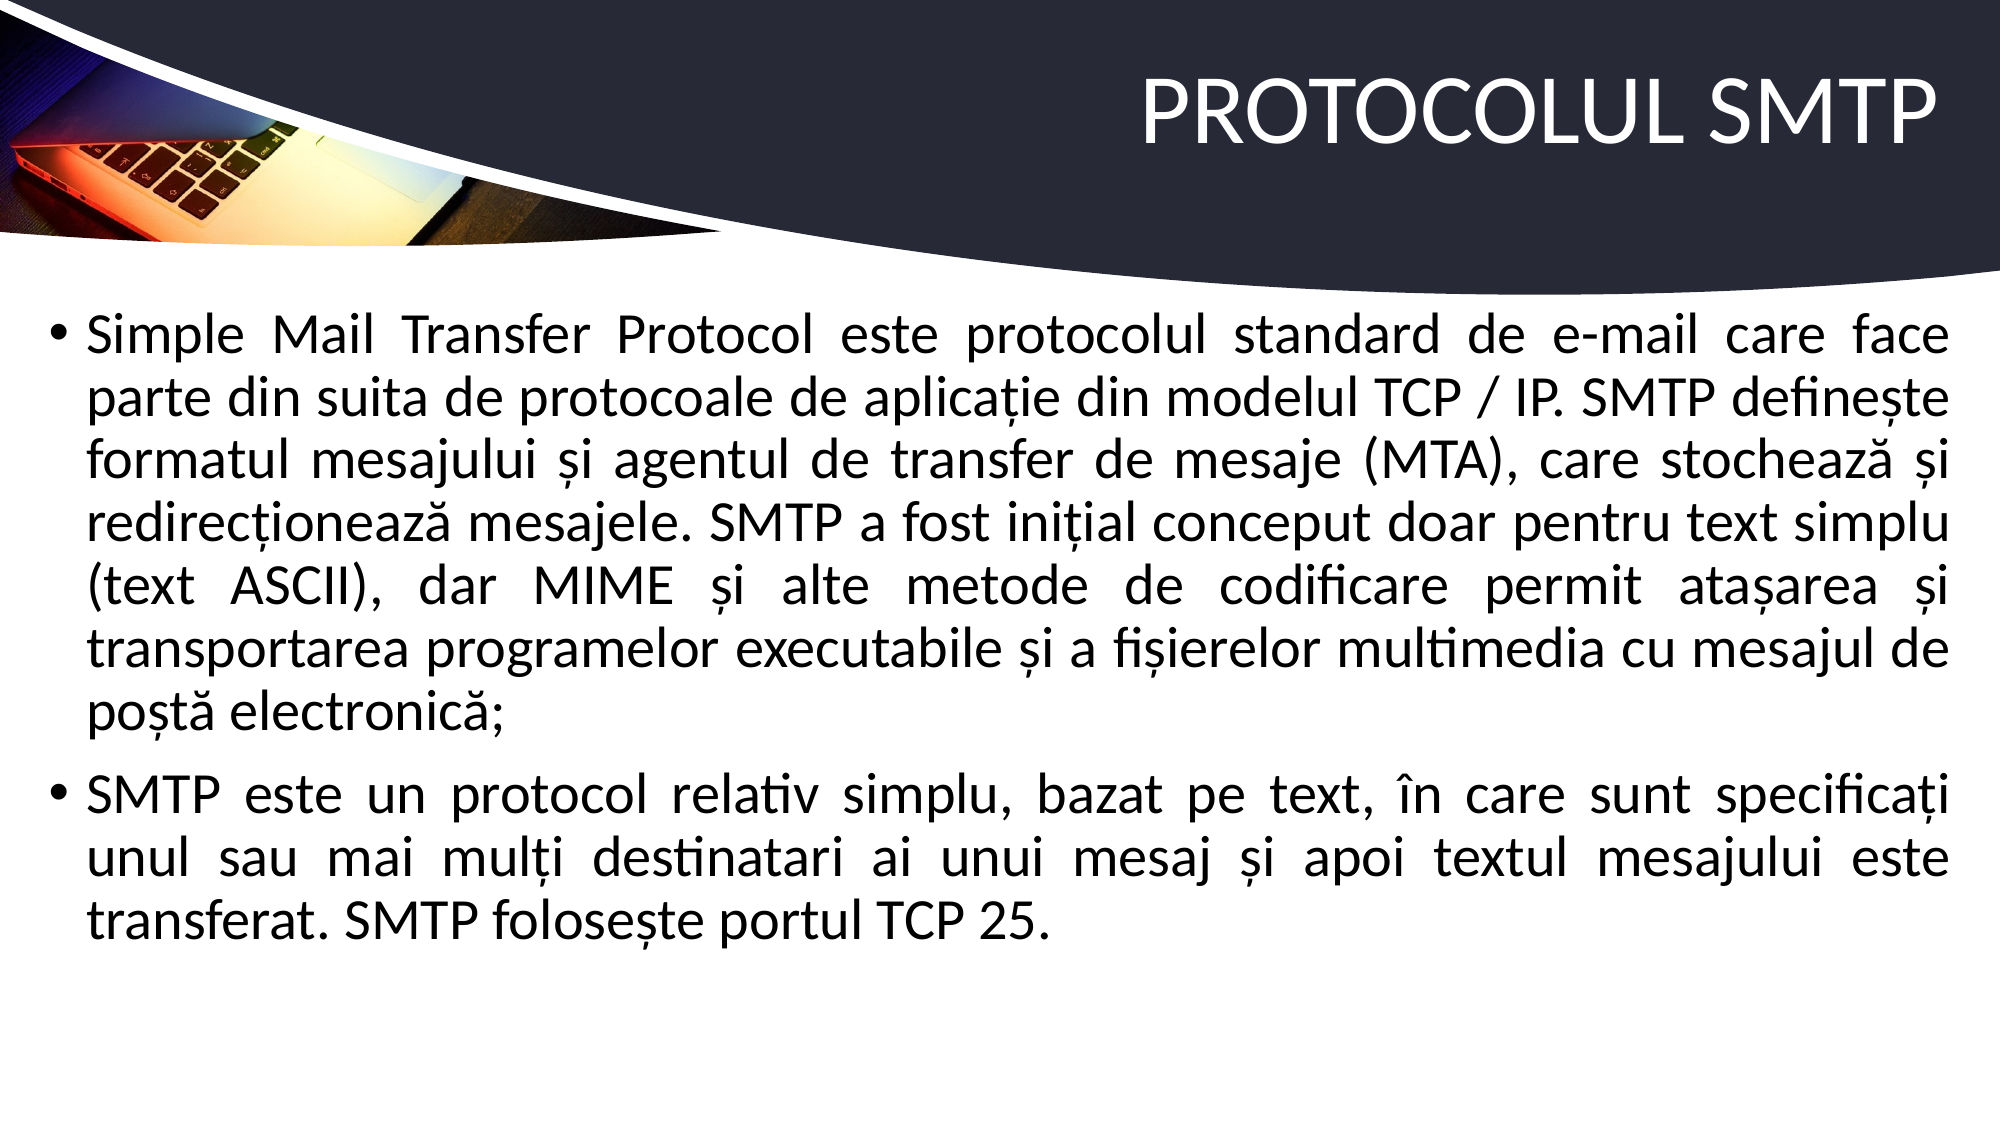

# Protocolul SMTP
Simple Mail Transfer Protocol este protocolul standard de e-mail care face parte din suita de protocoale de aplicație din modelul TCP / IP. SMTP definește formatul mesajului și agentul de transfer de mesaje (MTA), care stochează și redirecționează mesajele. SMTP a fost inițial conceput doar pentru text simplu (text ASCII), dar MIME și alte metode de codificare permit atașarea și transportarea programelor executabile și a fișierelor multimedia cu mesajul de poștă electronică;
SMTP este un protocol relativ simplu, bazat pe text, în care sunt specificați unul sau mai mulți destinatari ai unui mesaj și apoi textul mesajului este transferat. SMTP folosește portul TCP 25.